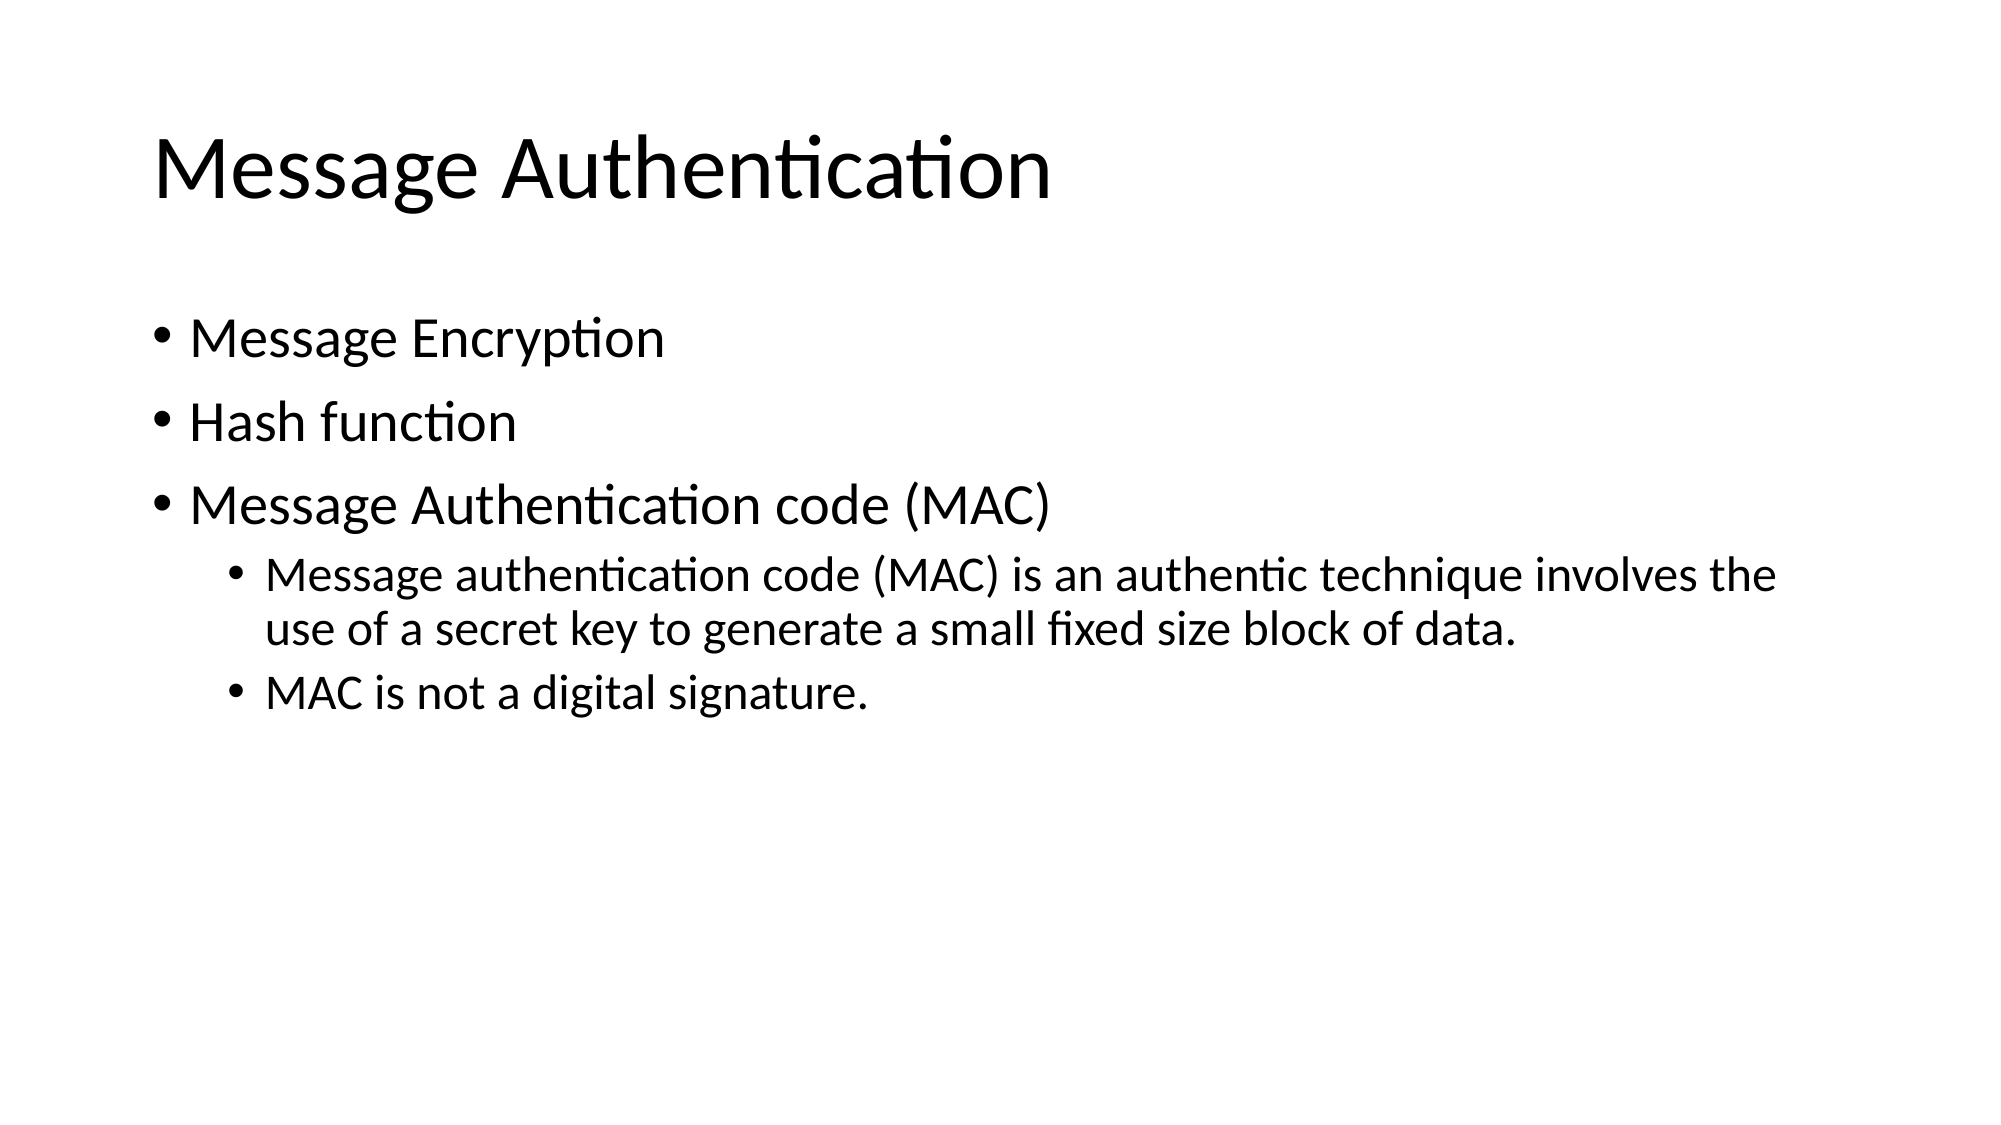

# Message Authentication
Message Encryption
Hash function
Message Authentication code (MAC)
Message authentication code (MAC) is an authentic technique involves the use of a secret key to generate a small fixed size block of data.
MAC is not a digital signature.